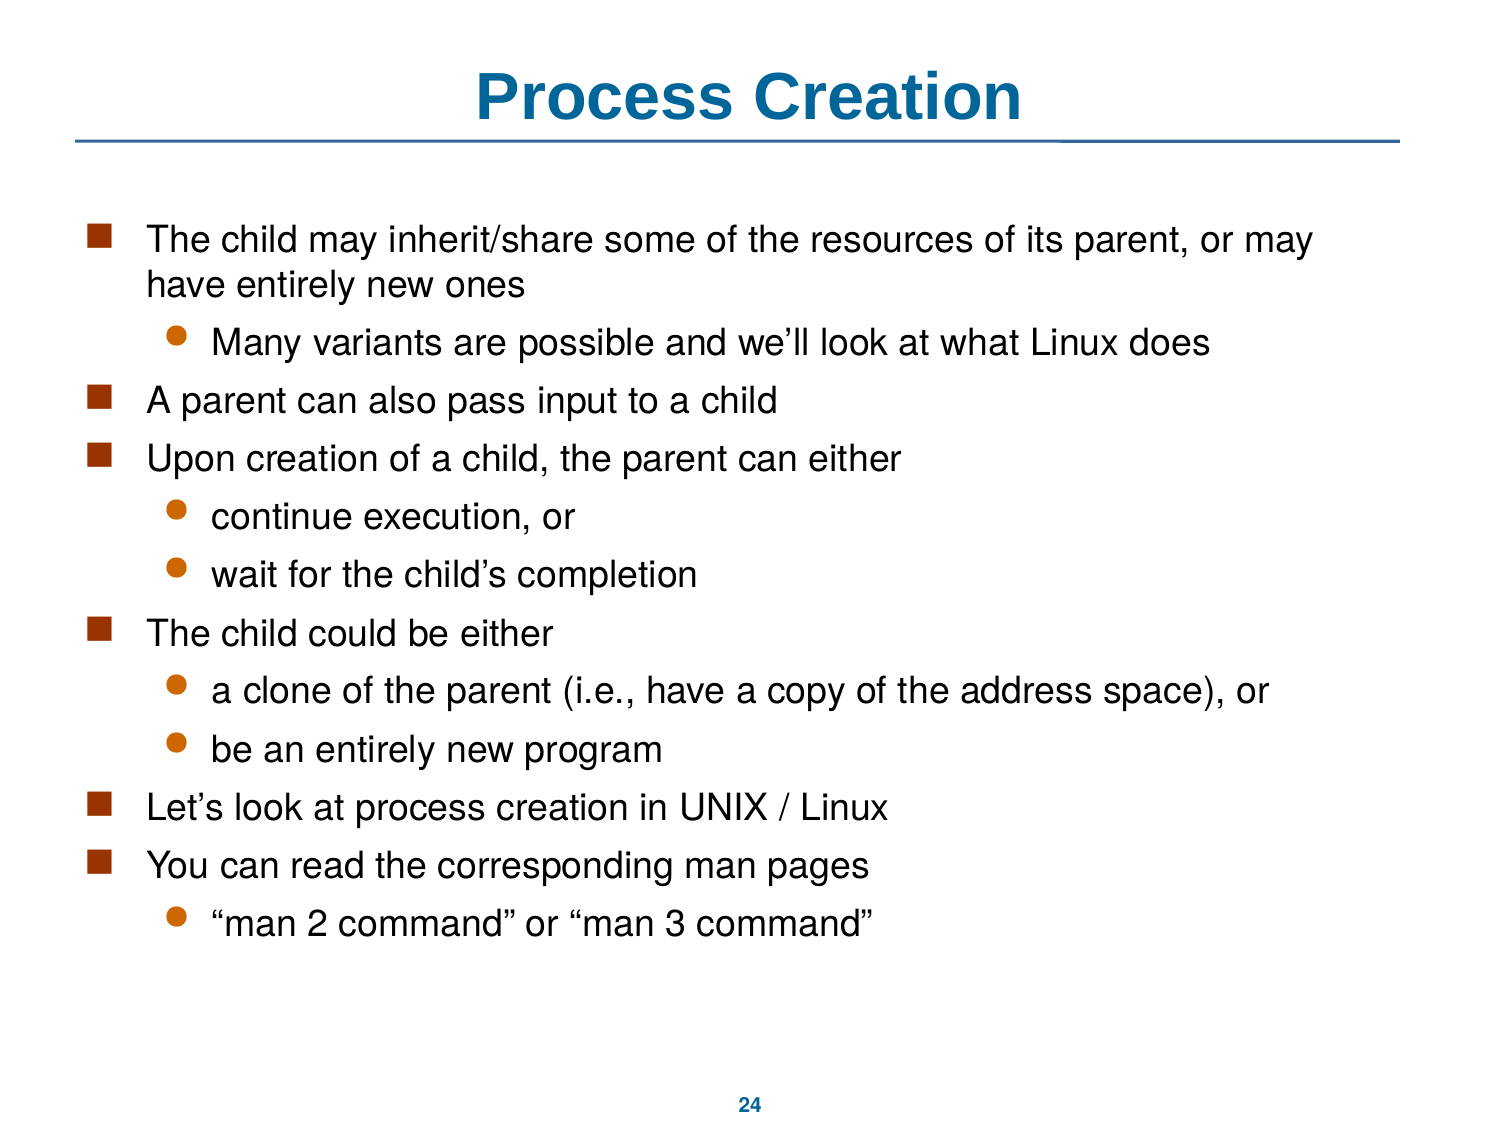

# Process Creation
The child may inherit/share some of the resources of its parent, or may have entirely new ones
Many variants are possible and we’ll look at what Linux does
A parent can also pass input to a child
Upon creation of a child, the parent can either
continue execution, or
wait for the child’s completion
The child could be either
a clone of the parent (i.e., have a copy of the address space), or
be an entirely new program
Let’s look at process creation in UNIX / Linux
You can read the corresponding man pages
“man 2 command” or “man 3 command”